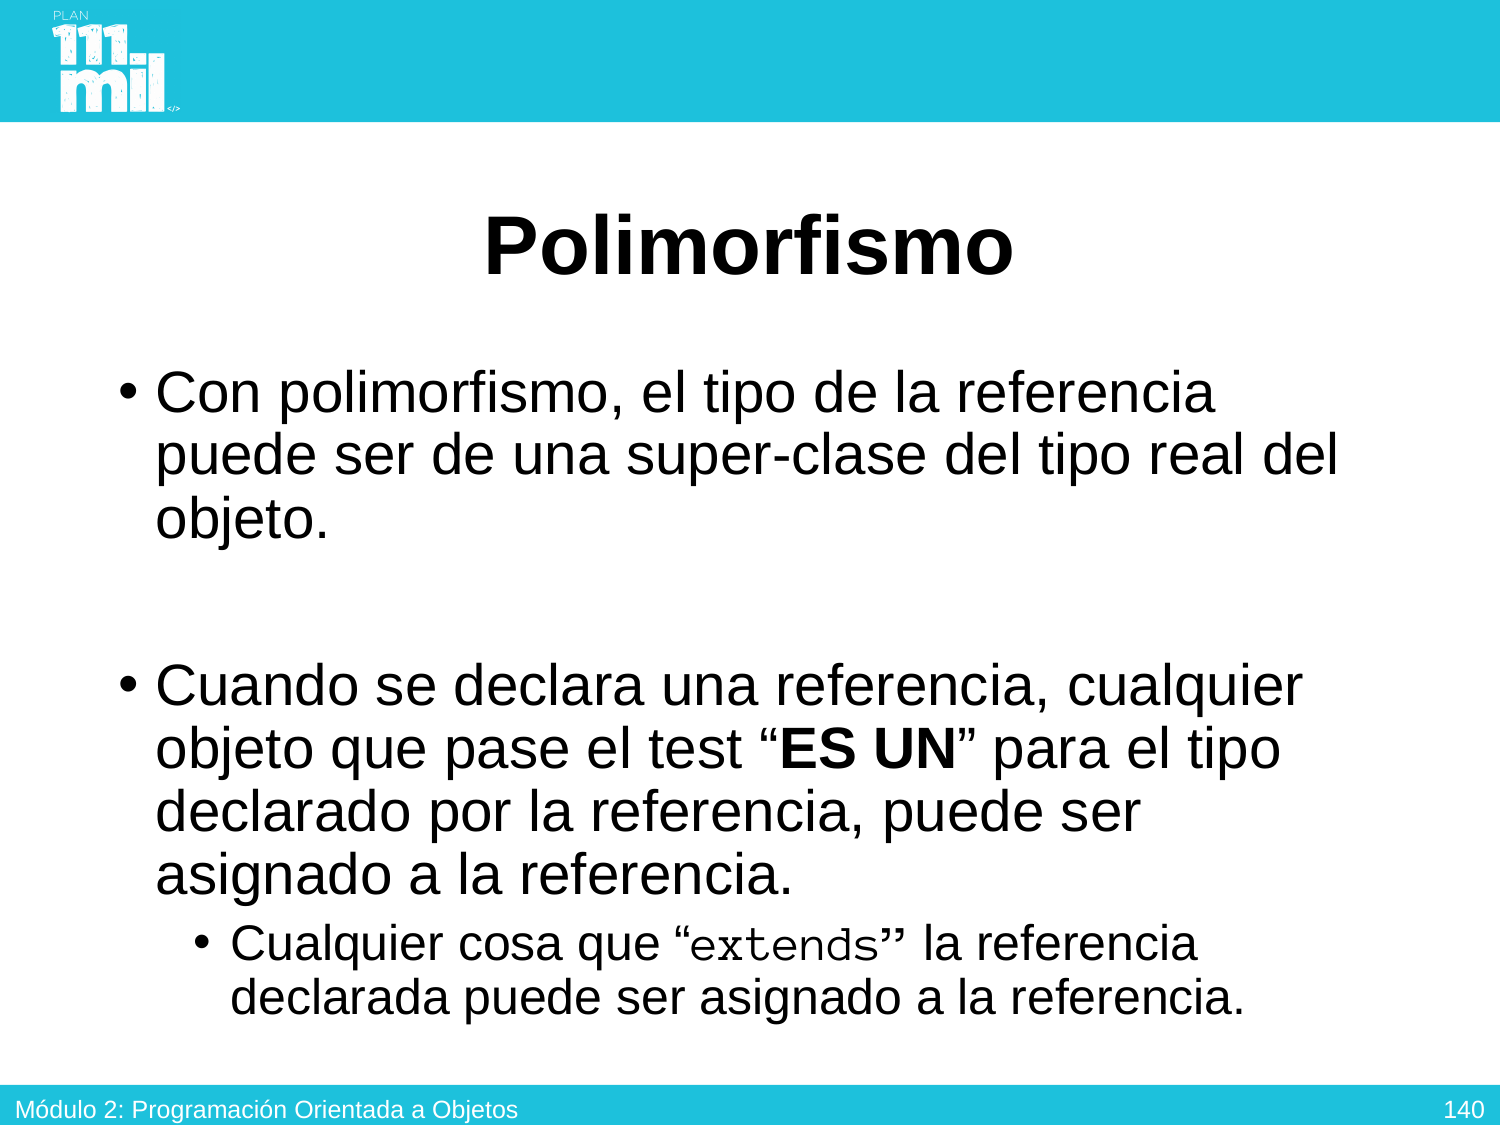

# Polimorfismo
Con polimorfismo, el tipo de la referencia puede ser de una super-clase del tipo real del objeto.

Cuando se declara una referencia, cualquier objeto que pase el test “ES UN” para el tipo declarado por la referencia, puede ser asignado a la referencia.
Cualquier cosa que “extends” la referencia declarada puede ser asignado a la referencia.
140
Módulo 2: Programación Orientada a Objetos